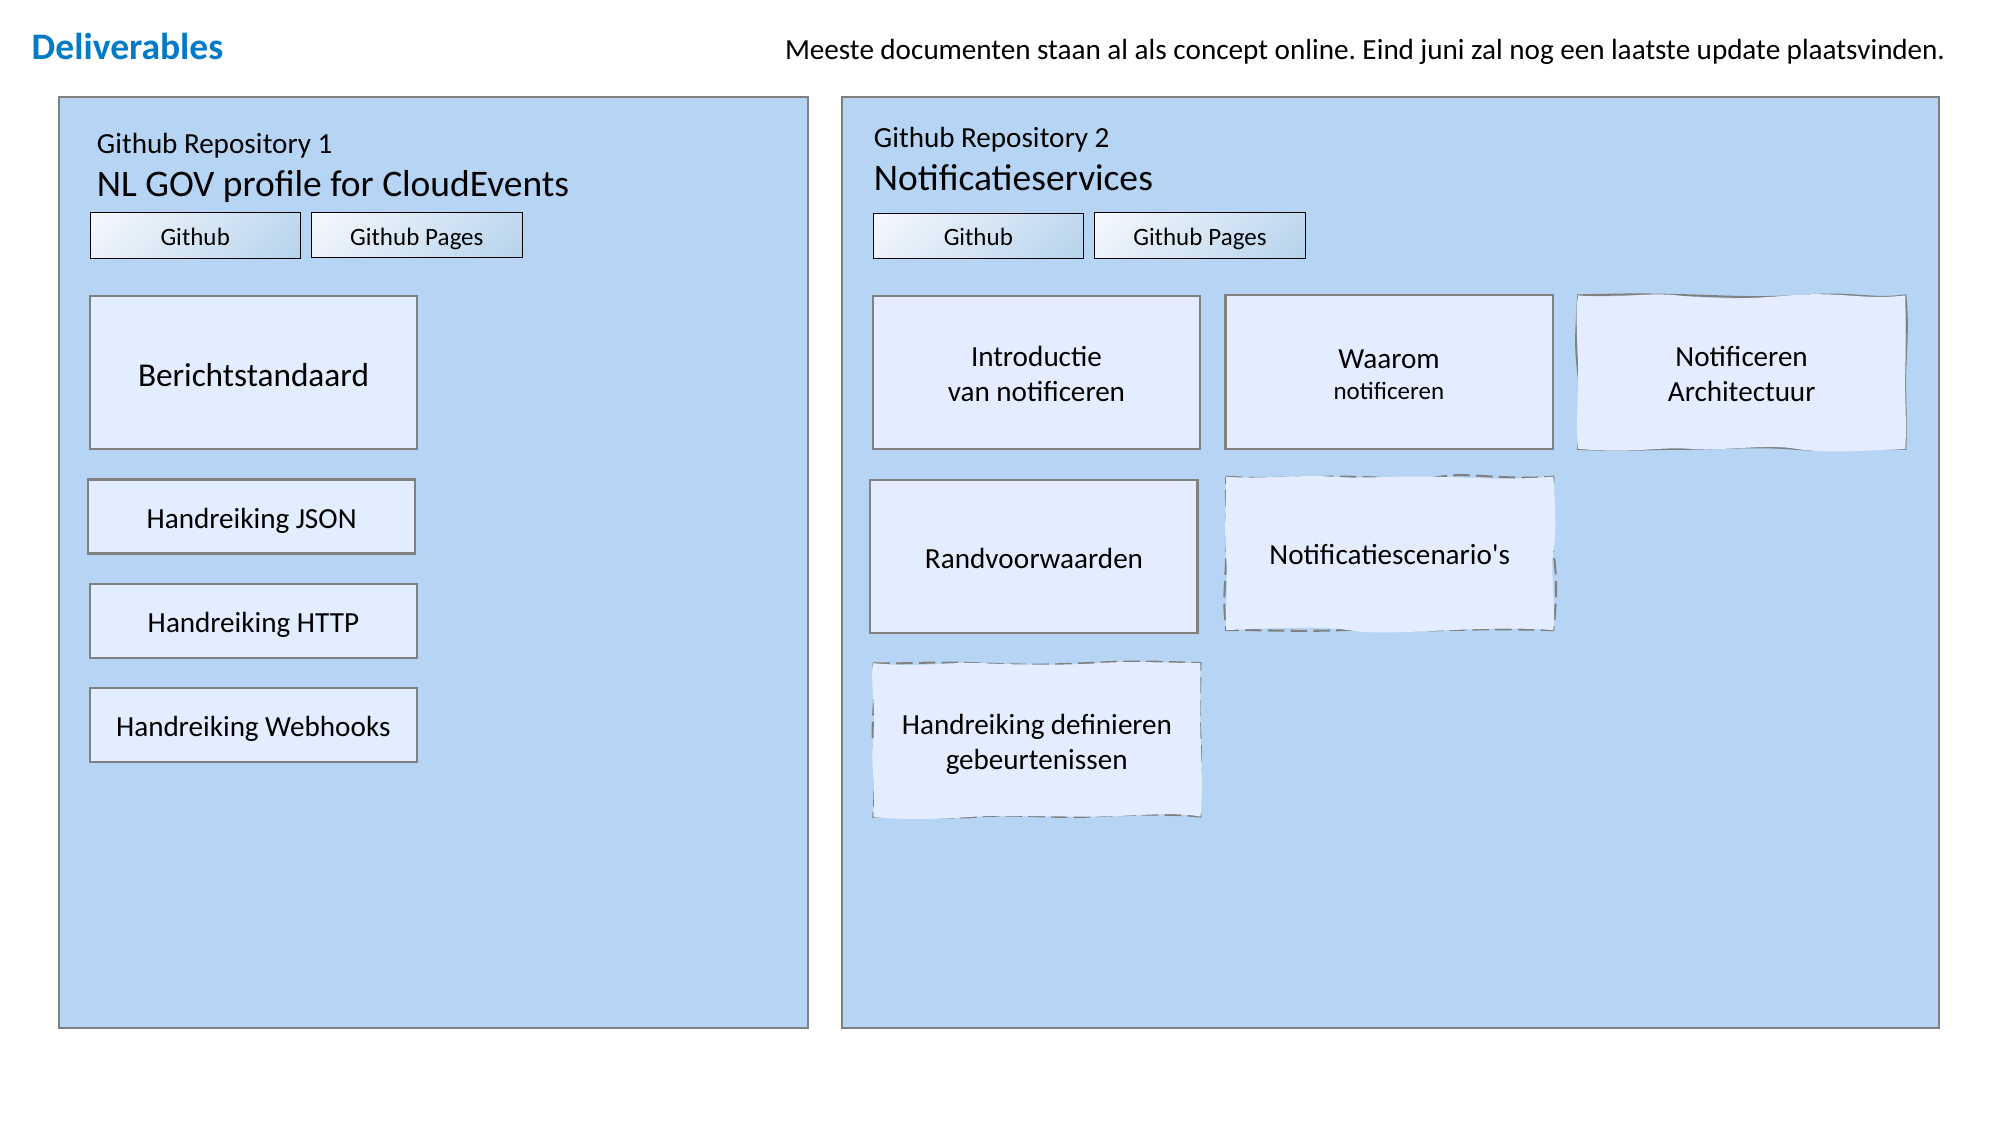

Deliverables
Meeste documenten staan al als concept online. Eind juni zal nog een laatste update plaatsvinden.

Github Repository 2
Notificatieservices
Github Repository 1
NL GOV profile for CloudEvents
Github Pages
Github Pages
Github
Github

Waarom
notificeren

Notificeren
Architectuur
Introductie
van notificeren
Berichtstandaard

Notificatiescenario's

Handreiking JSON

Randvoorwaarden
Handreiking HTTP

Handreiking definieren gebeurtenissen

Handreiking Webhooks